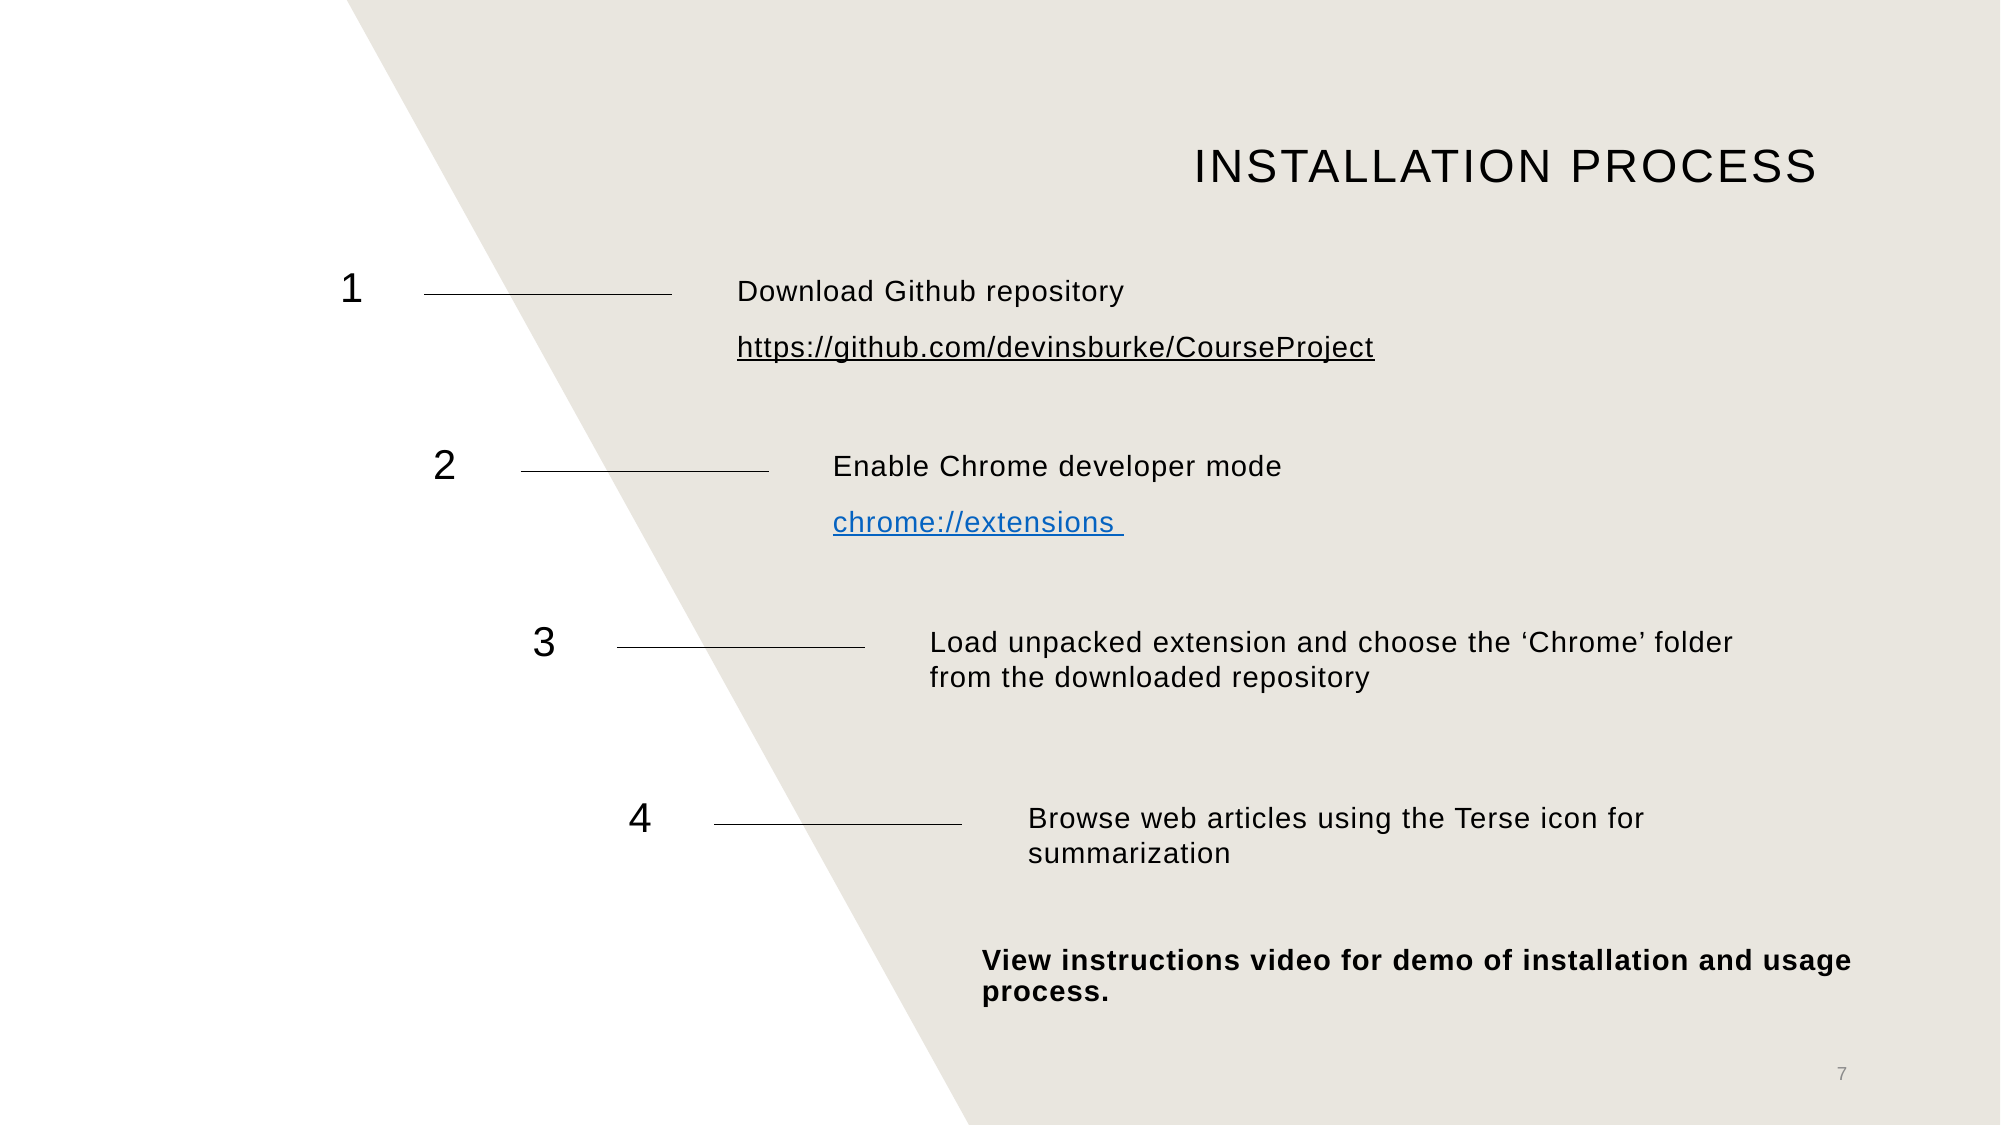

# Installation process
1
Download Github repository
https://github.com/devinsburke/CourseProject
2
Enable Chrome developer mode
chrome://extensions
3
Load unpacked extension and choose the ‘Chrome’ folder from the downloaded repository
4
Browse web articles using the Terse icon for summarization
View instructions video for demo of installation and usage process.
7